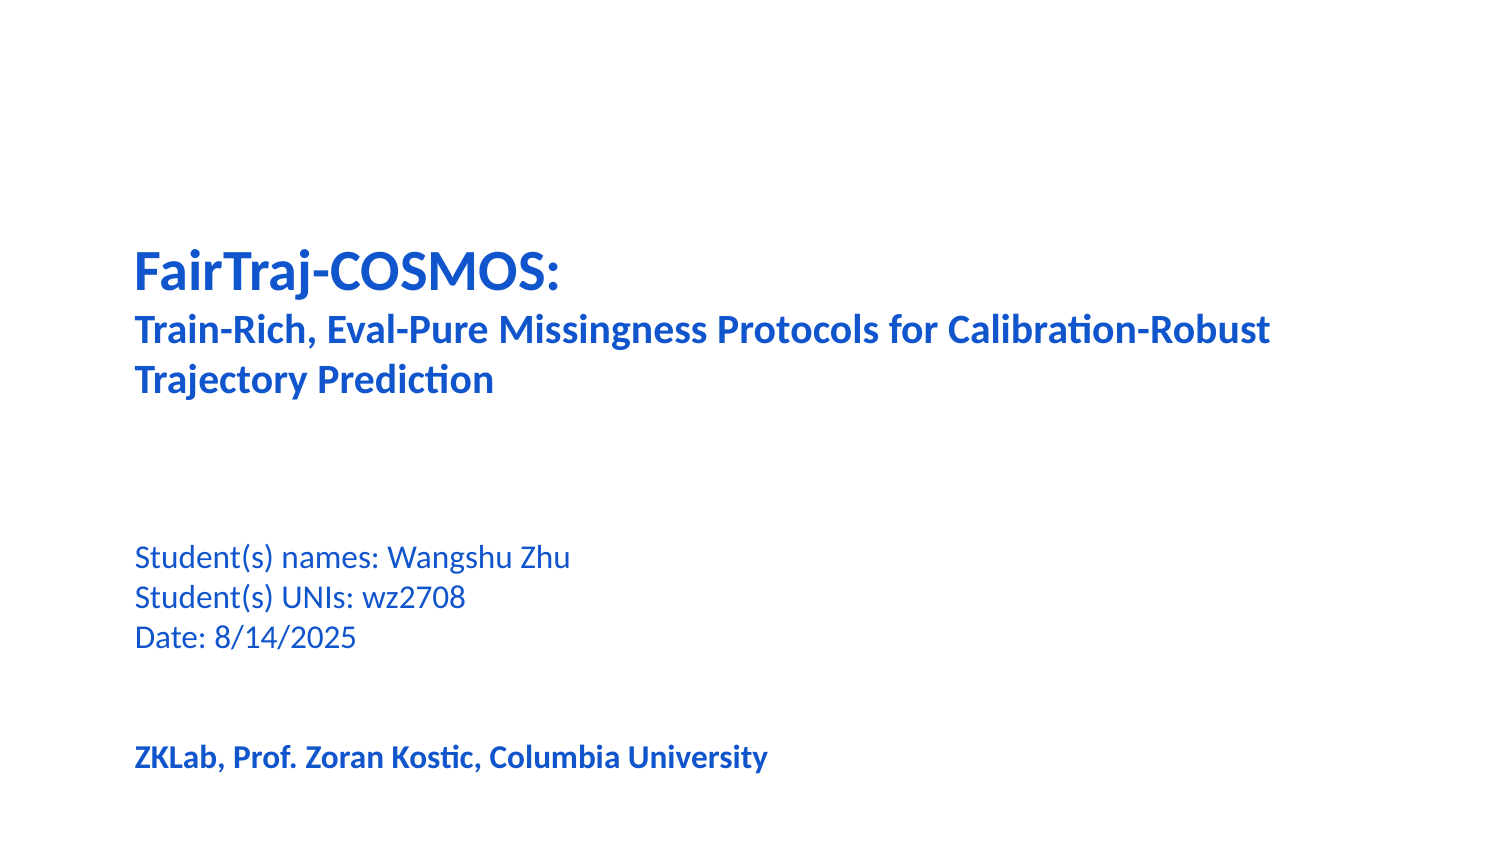

# FairTraj-COSMOS:
Train-Rich, Eval-Pure Missingness Protocols for Calibration-Robust Trajectory Prediction
Student(s) names: Wangshu Zhu
Student(s) UNIs: wz2708
Date: 8/14/2025

ZKLab, Prof. Zoran Kostic, Columbia University